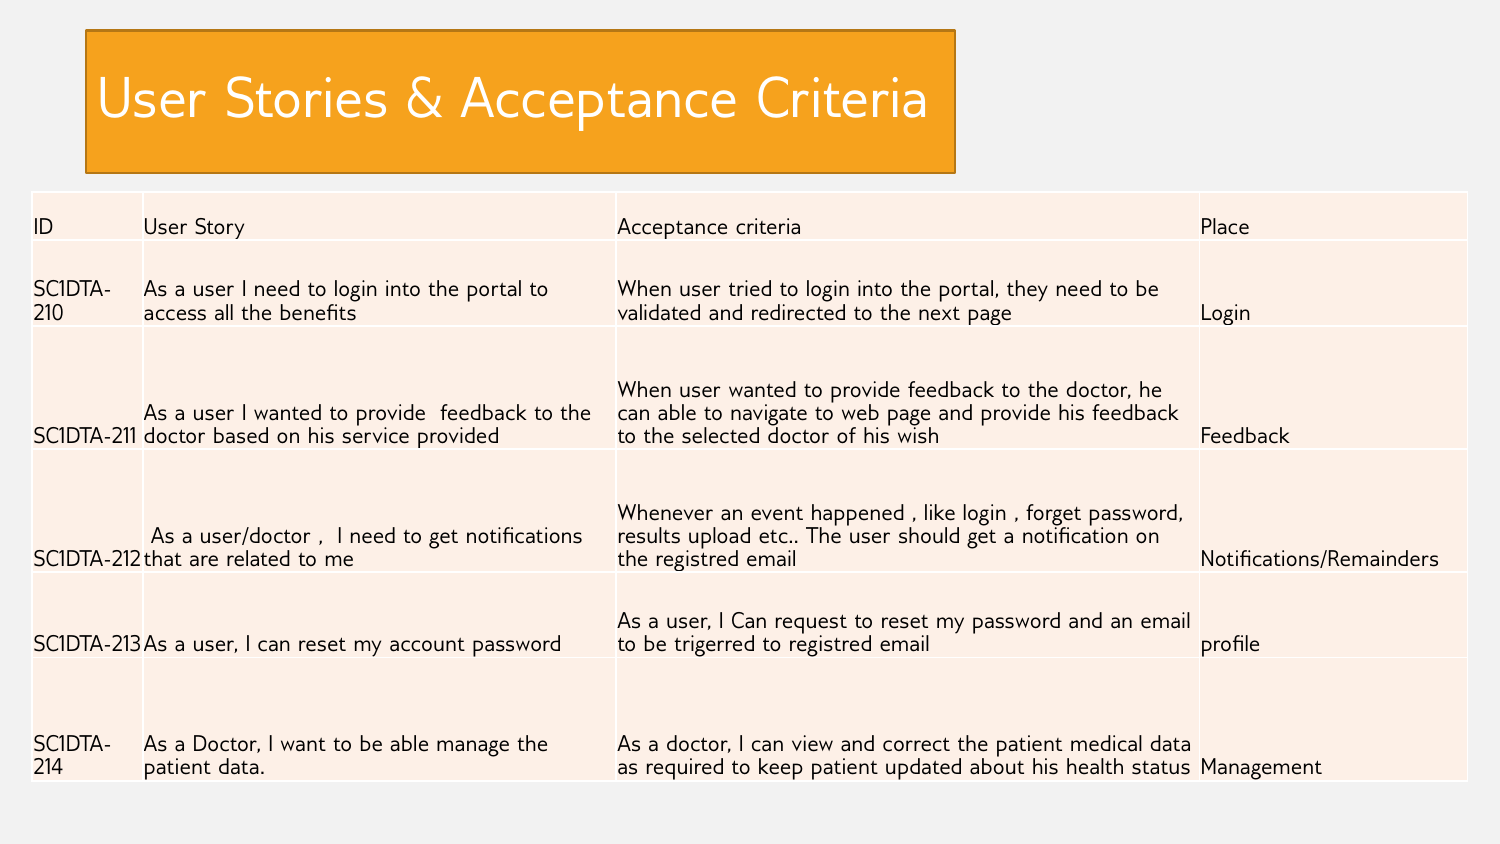

User Stories & Acceptance Criteria
| ID | User Story | Acceptance criteria | Place |
| --- | --- | --- | --- |
| SC1DTA-210 | As a user I need to login into the portal to access all the benefits | When user tried to login into the portal, they need to be validated and redirected to the next page | Login |
| SC1DTA-211 | As a user I wanted to provide feedback to the doctor based on his service provided | When user wanted to provide feedback to the doctor, he can able to navigate to web page and provide his feedback to the selected doctor of his wish | Feedback |
| SC1DTA-212 | As a user/doctor , I need to get notifications that are related to me | Whenever an event happened , like login , forget password, results upload etc.. The user should get a notification on the registred email | Notifications/Remainders |
| SC1DTA-213 | As a user, I can reset my account password | As a user, I Can request to reset my password and an email to be trigerred to registred email | profile |
| SC1DTA-214 | As a Doctor, I want to be able manage the patient data. | As a doctor, I can view and correct the patient medical data as required to keep patient updated about his health status | Management |